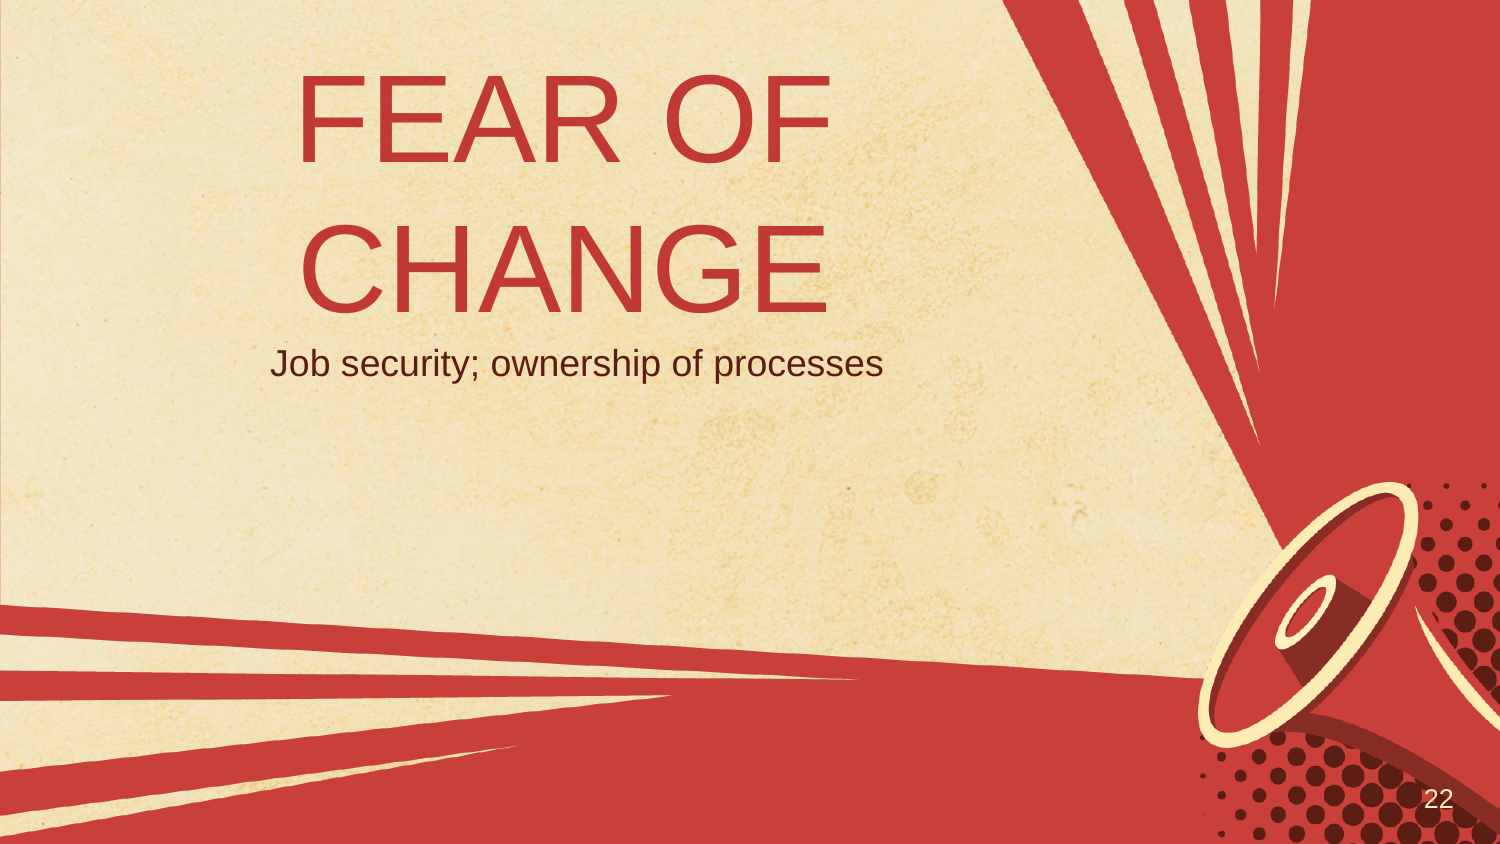

# FEAR OF CHANGE
Job security; ownership of processes
22